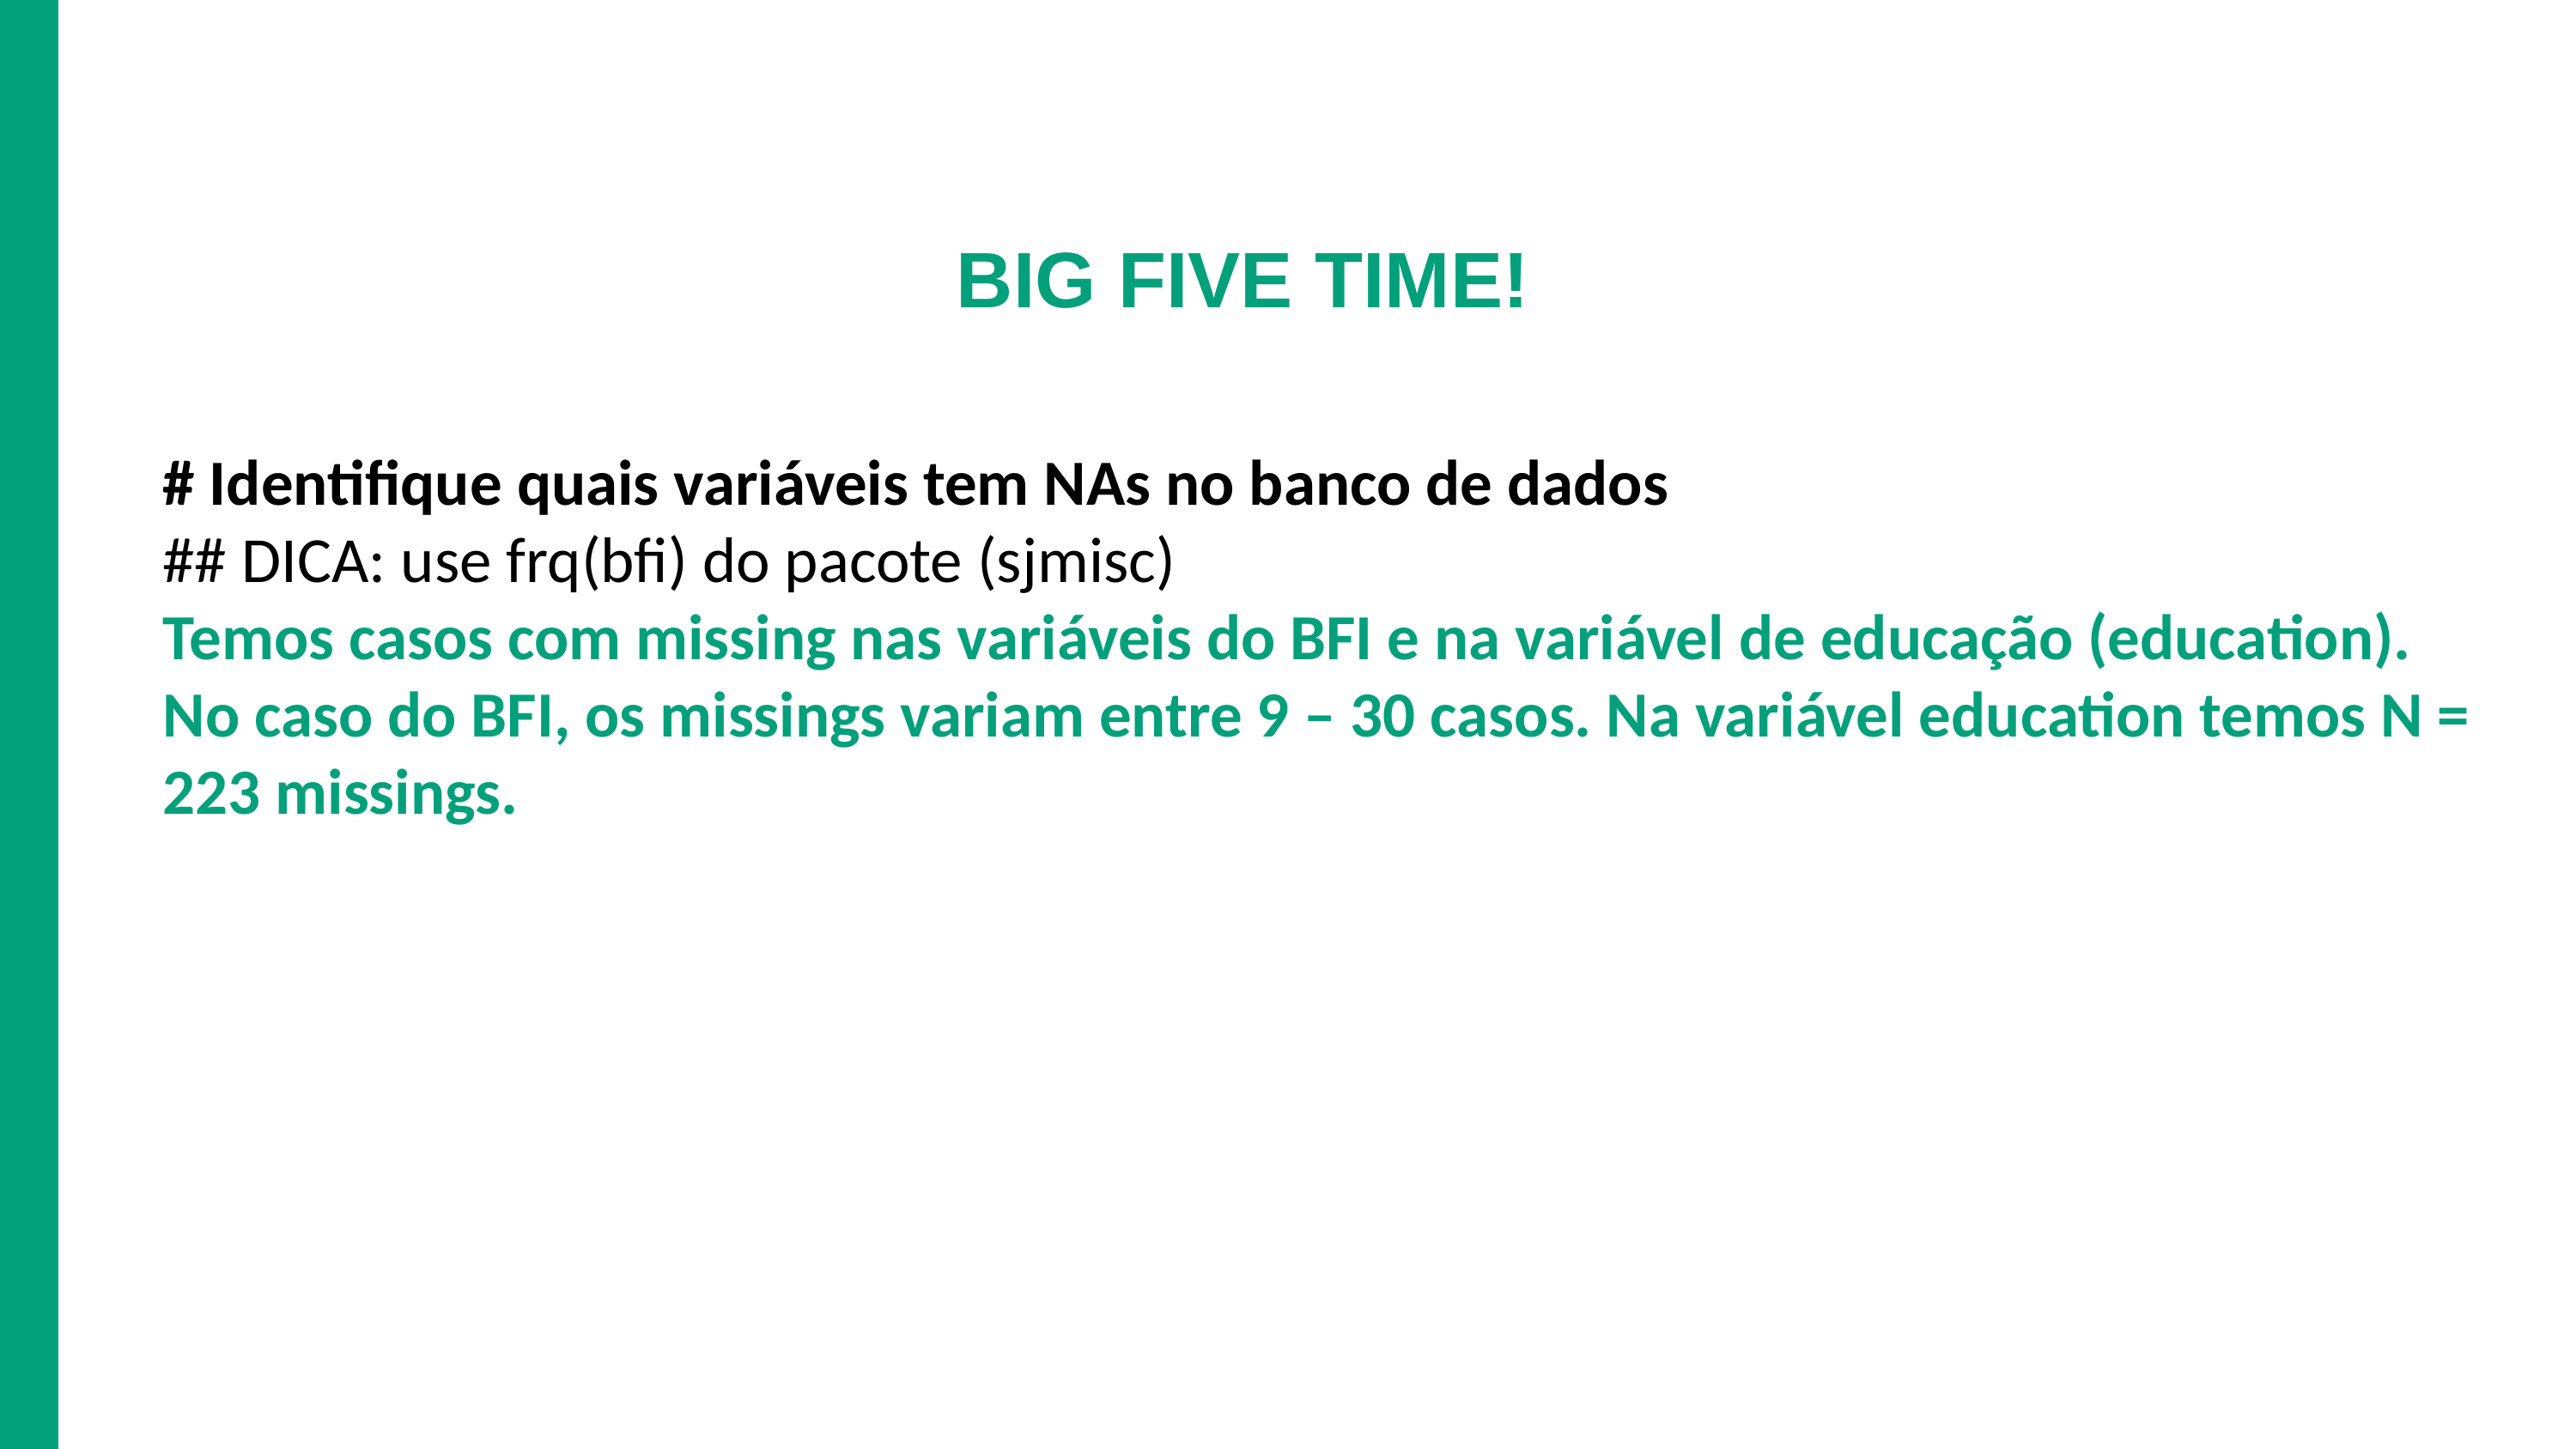

# BIG FIVE TIME!
# Identifique quais variáveis tem NAs no banco de dados
## DICA: use frq(bfi) do pacote (sjmisc)
Temos casos com missing nas variáveis do BFI e na variável de educação (education). No caso do BFI, os missings variam entre 9 – 30 casos. Na variável education temos N = 223 missings.